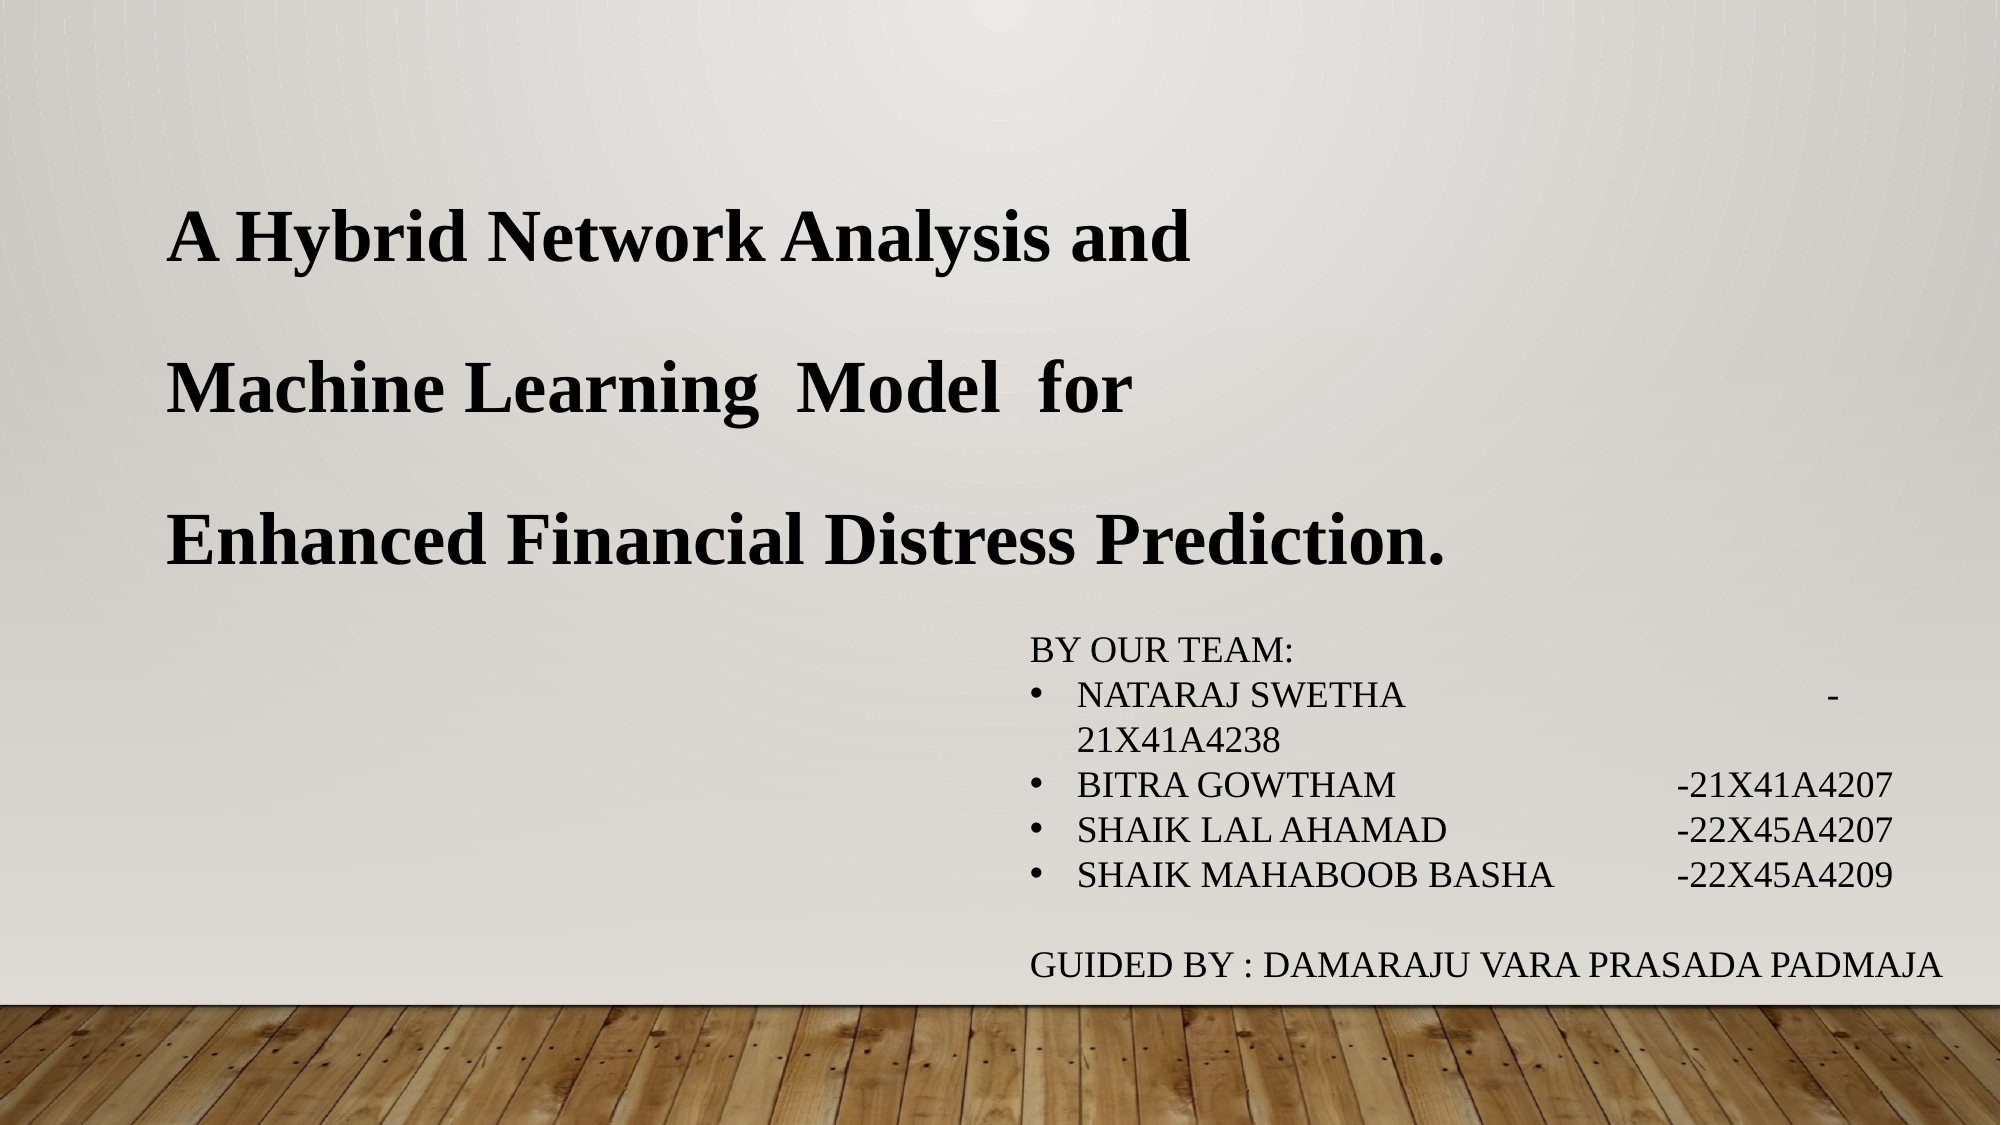

A Hybrid Network Analysis and
Machine Learning  Model  for
Enhanced Financial Distress Prediction.
BY OUR TEAM:
NATARAJ SWETHA			-21X41A4238
BITRA GOWTHAM                    	-21X41A4207
SHAIK LAL AHAMAD               	-22X45A4207
SHAIK MAHABOOB BASHA    	-22X45A4209

GUIDED BY : DAMARAJU VARA PRASADA PADMAJA